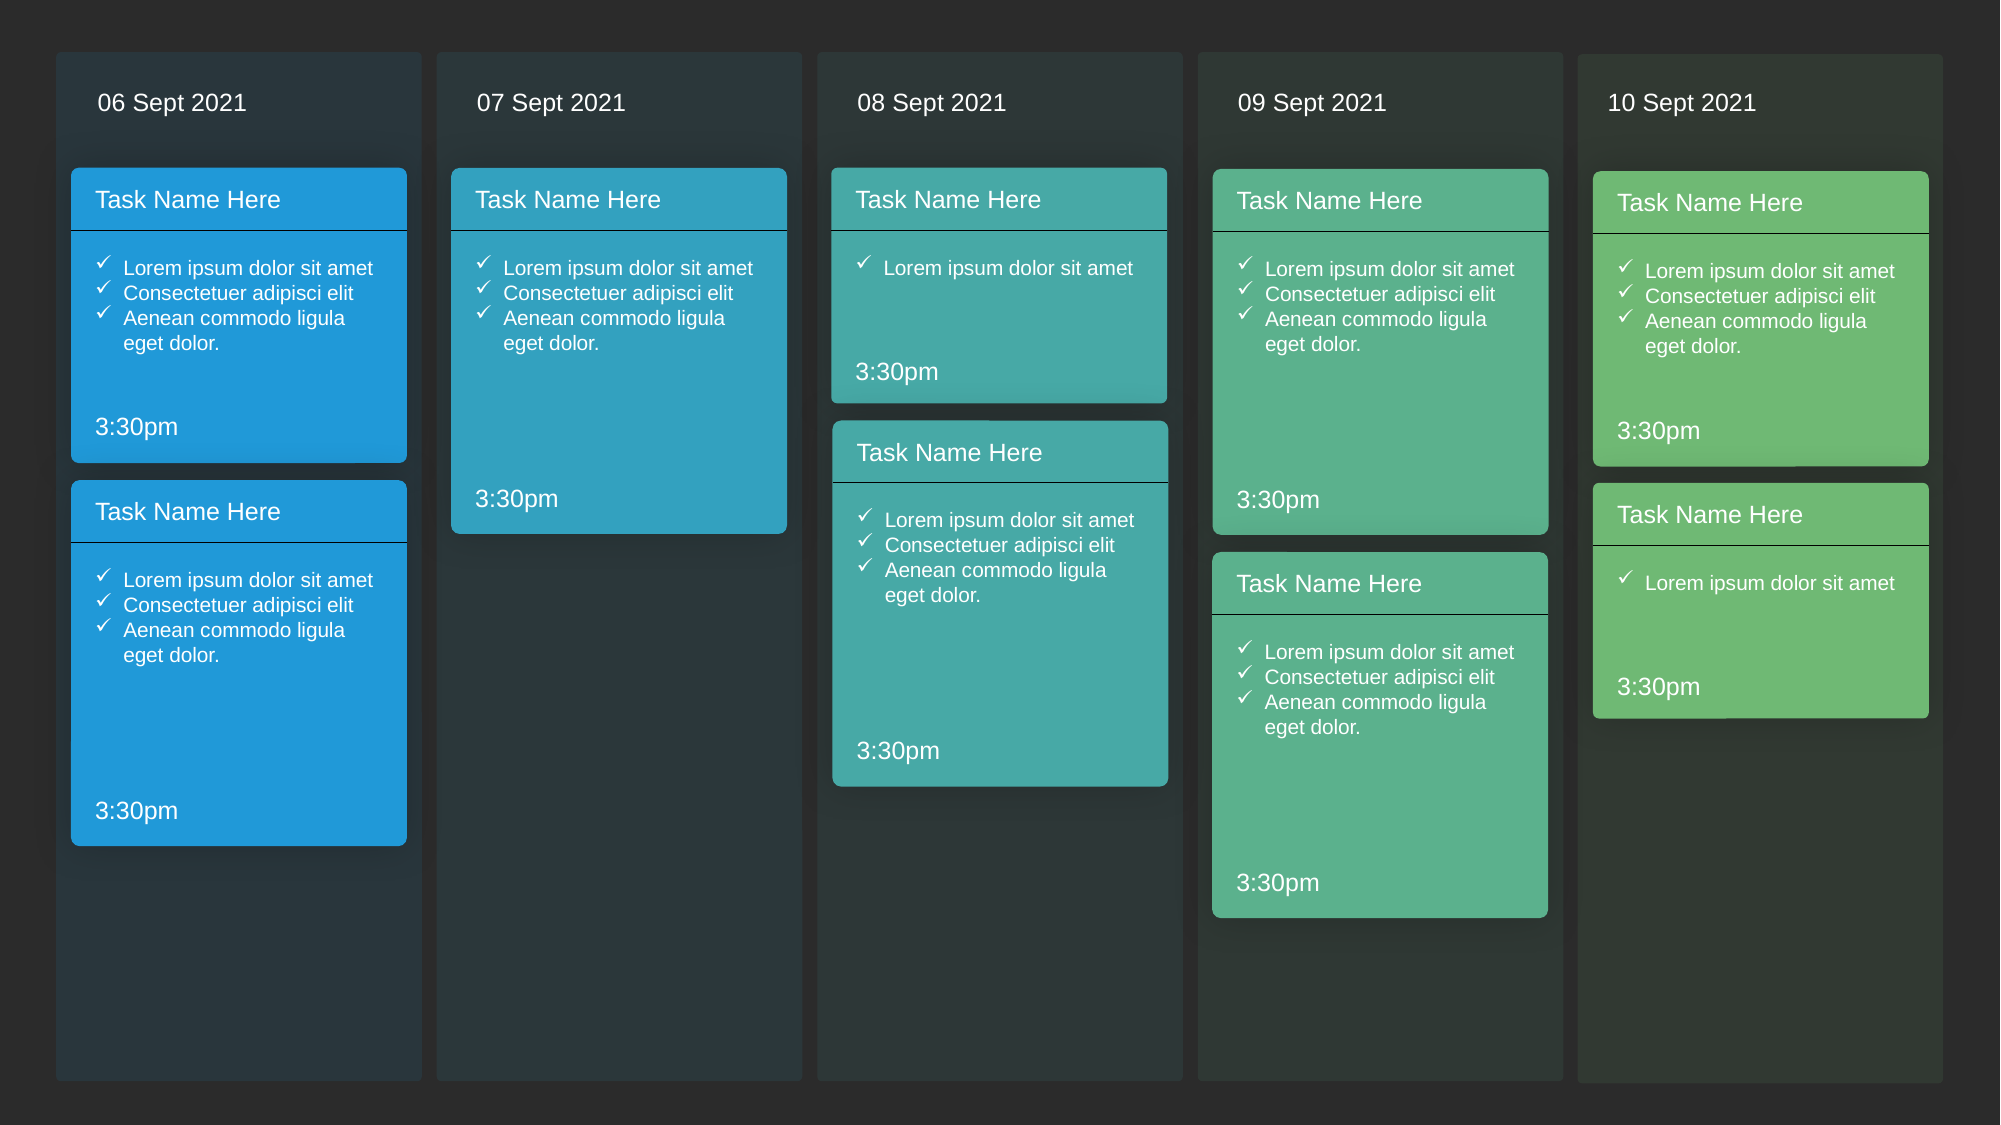

06 Sept 2021
07 Sept 2021
08 Sept 2021
09 Sept 2021
10 Sept 2021

Task Name Here
Lorem ipsum dolor sit amet
Consectetuer adipisci elit
Aenean commodo ligula eget dolor.
3:30pm

Task Name Here
Lorem ipsum dolor sit amet
3:30pm

Task Name Here
Lorem ipsum dolor sit amet
Consectetuer adipisci elit
Aenean commodo ligula eget dolor.
3:30pm

Task Name Here
Lorem ipsum dolor sit amet
Consectetuer adipisci elit
Aenean commodo ligula eget dolor.
3:30pm

Task Name Here
Lorem ipsum dolor sit amet
Consectetuer adipisci elit
Aenean commodo ligula eget dolor.
3:30pm

Task Name Here
Lorem ipsum dolor sit amet
Consectetuer adipisci elit
Aenean commodo ligula eget dolor.
3:30pm

Task Name Here
Lorem ipsum dolor sit amet
Consectetuer adipisci elit
Aenean commodo ligula eget dolor.
3:30pm

Task Name Here
Lorem ipsum dolor sit amet
3:30pm

Task Name Here
Lorem ipsum dolor sit amet
Consectetuer adipisci elit
Aenean commodo ligula eget dolor.
3:30pm